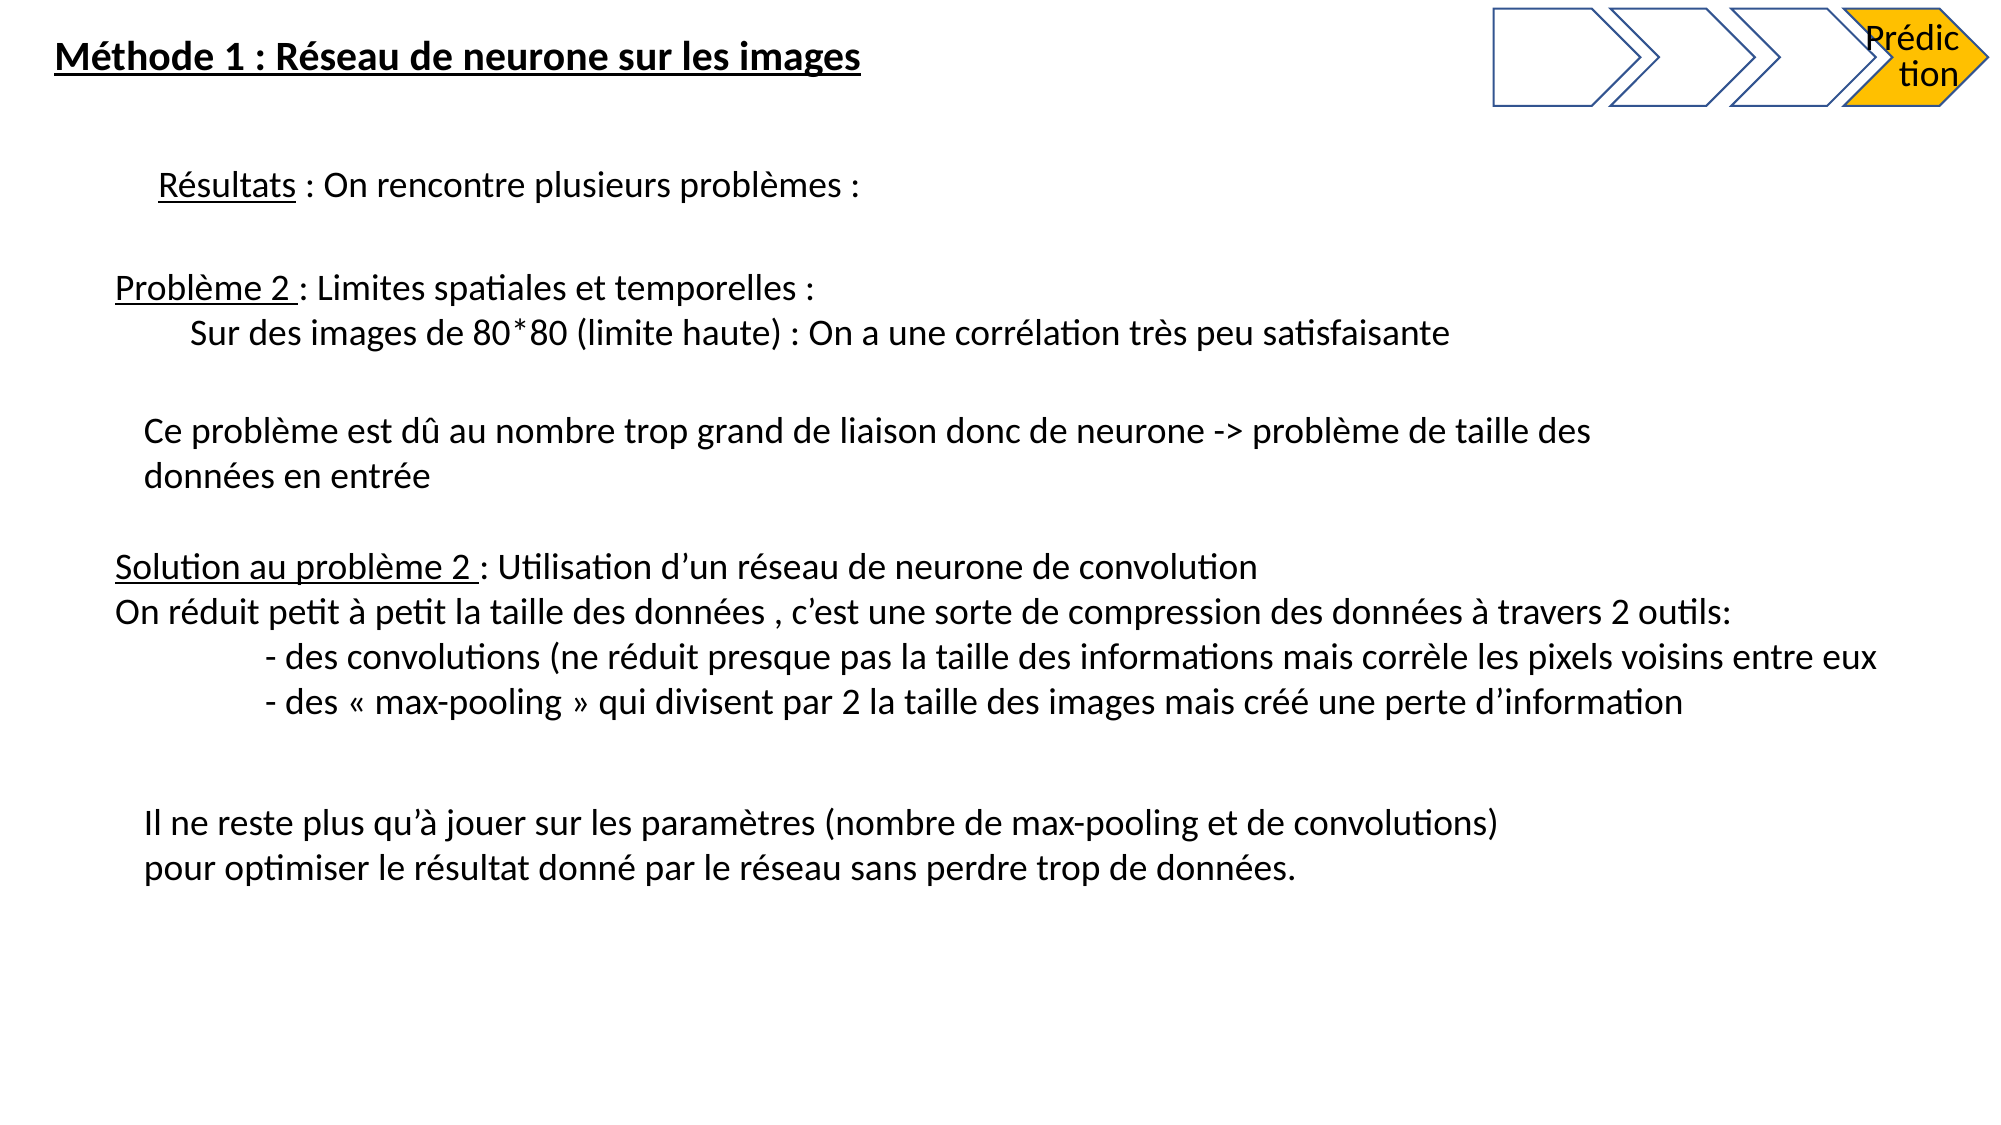

Prédic
tion
Méthode 1 : Réseau de neurone sur les images
Résultats : On rencontre plusieurs problèmes :
Problème 2 : Limites spatiales et temporelles :
Sur des images de 80*80 (limite haute) : On a une corrélation très peu satisfaisante
Ce problème est dû au nombre trop grand de liaison donc de neurone -> problème de taille des données en entrée
Solution au problème 2 : Utilisation d’un réseau de neurone de convolution
On réduit petit à petit la taille des données , c’est une sorte de compression des données à travers 2 outils:
	- des convolutions (ne réduit presque pas la taille des informations mais corrèle les pixels voisins entre eux
	- des « max-pooling » qui divisent par 2 la taille des images mais créé une perte d’information
Il ne reste plus qu’à jouer sur les paramètres (nombre de max-pooling et de convolutions) pour optimiser le résultat donné par le réseau sans perdre trop de données.